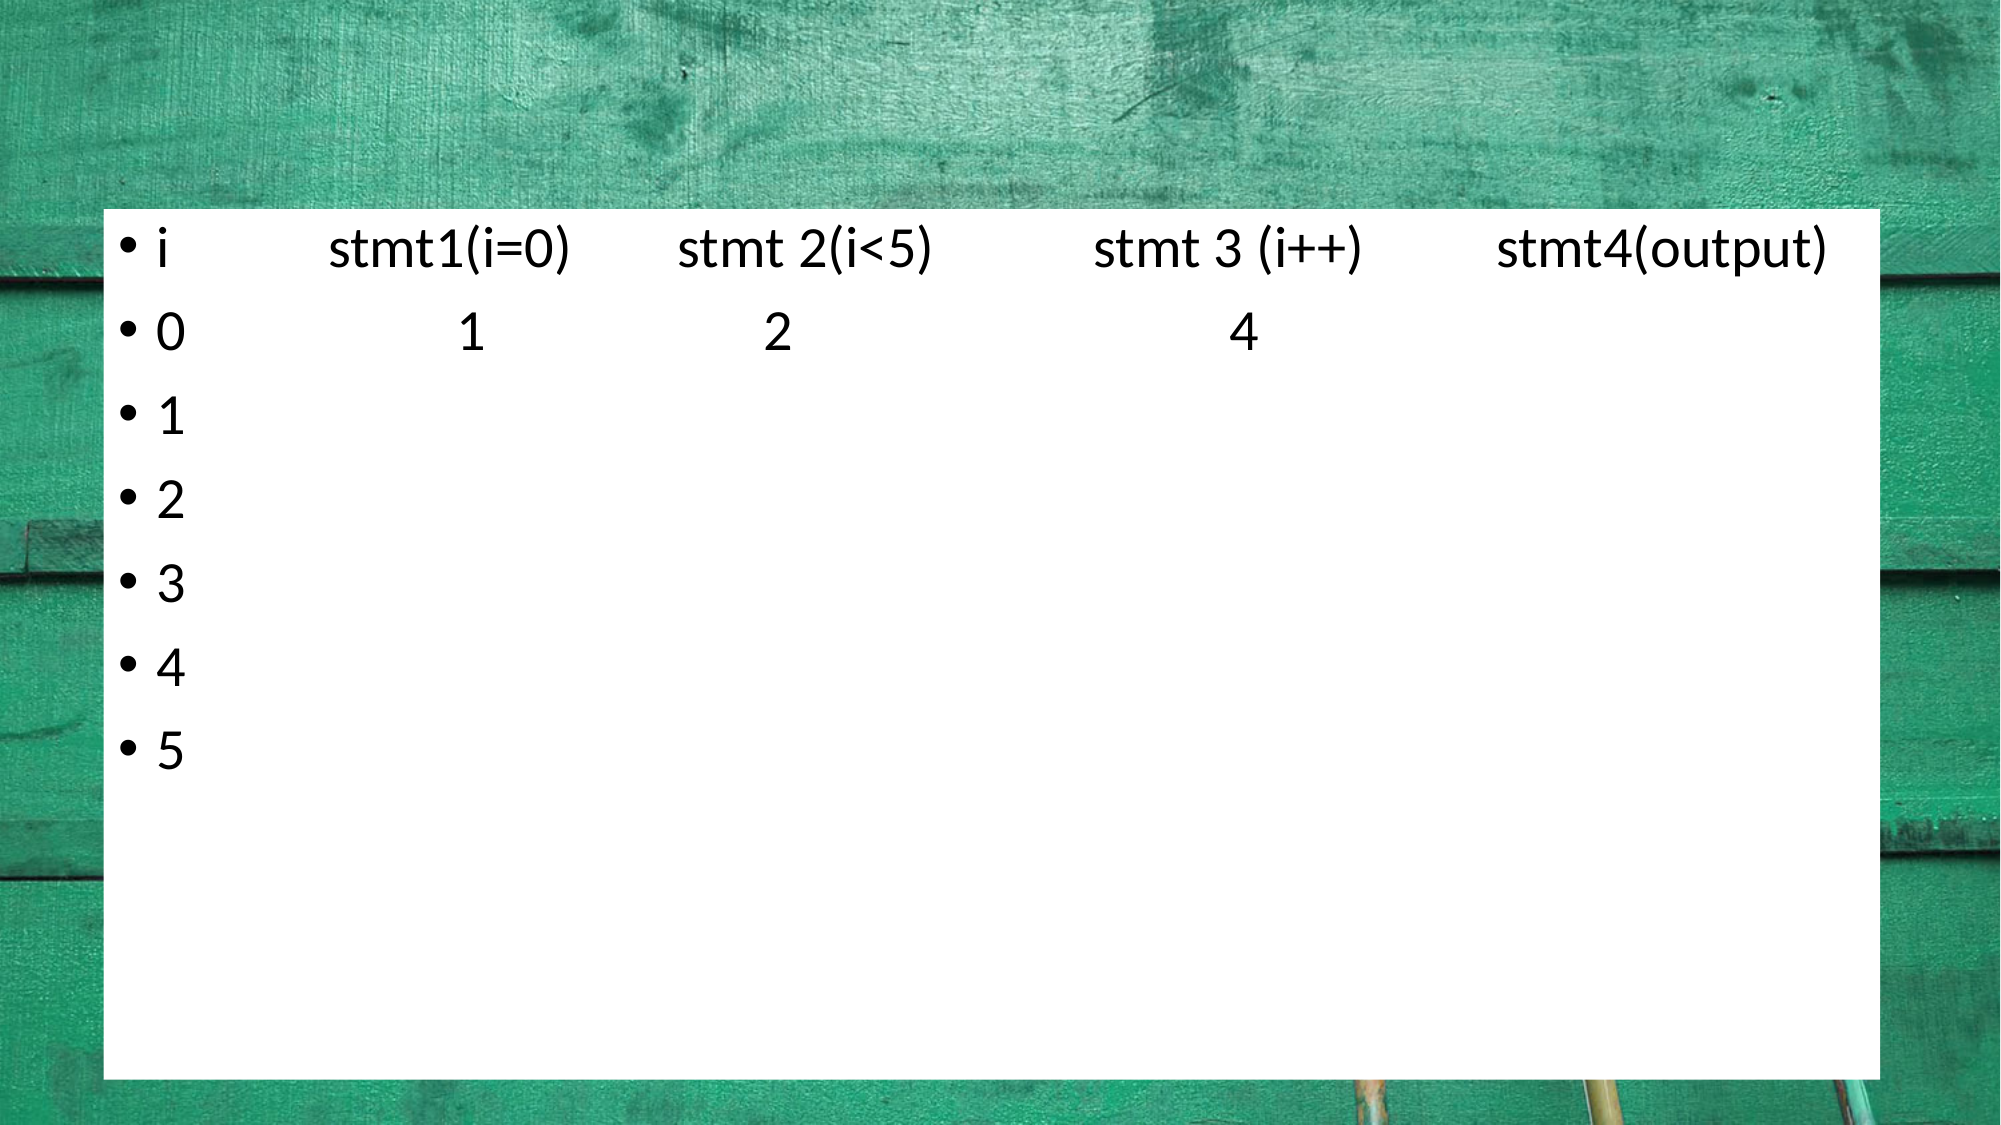

#
i            stmt1(i=0)        stmt 2(i<5)            stmt 3 (i++)          stmt4(output)
0		1                     2                                 4
1
2
3
4
5